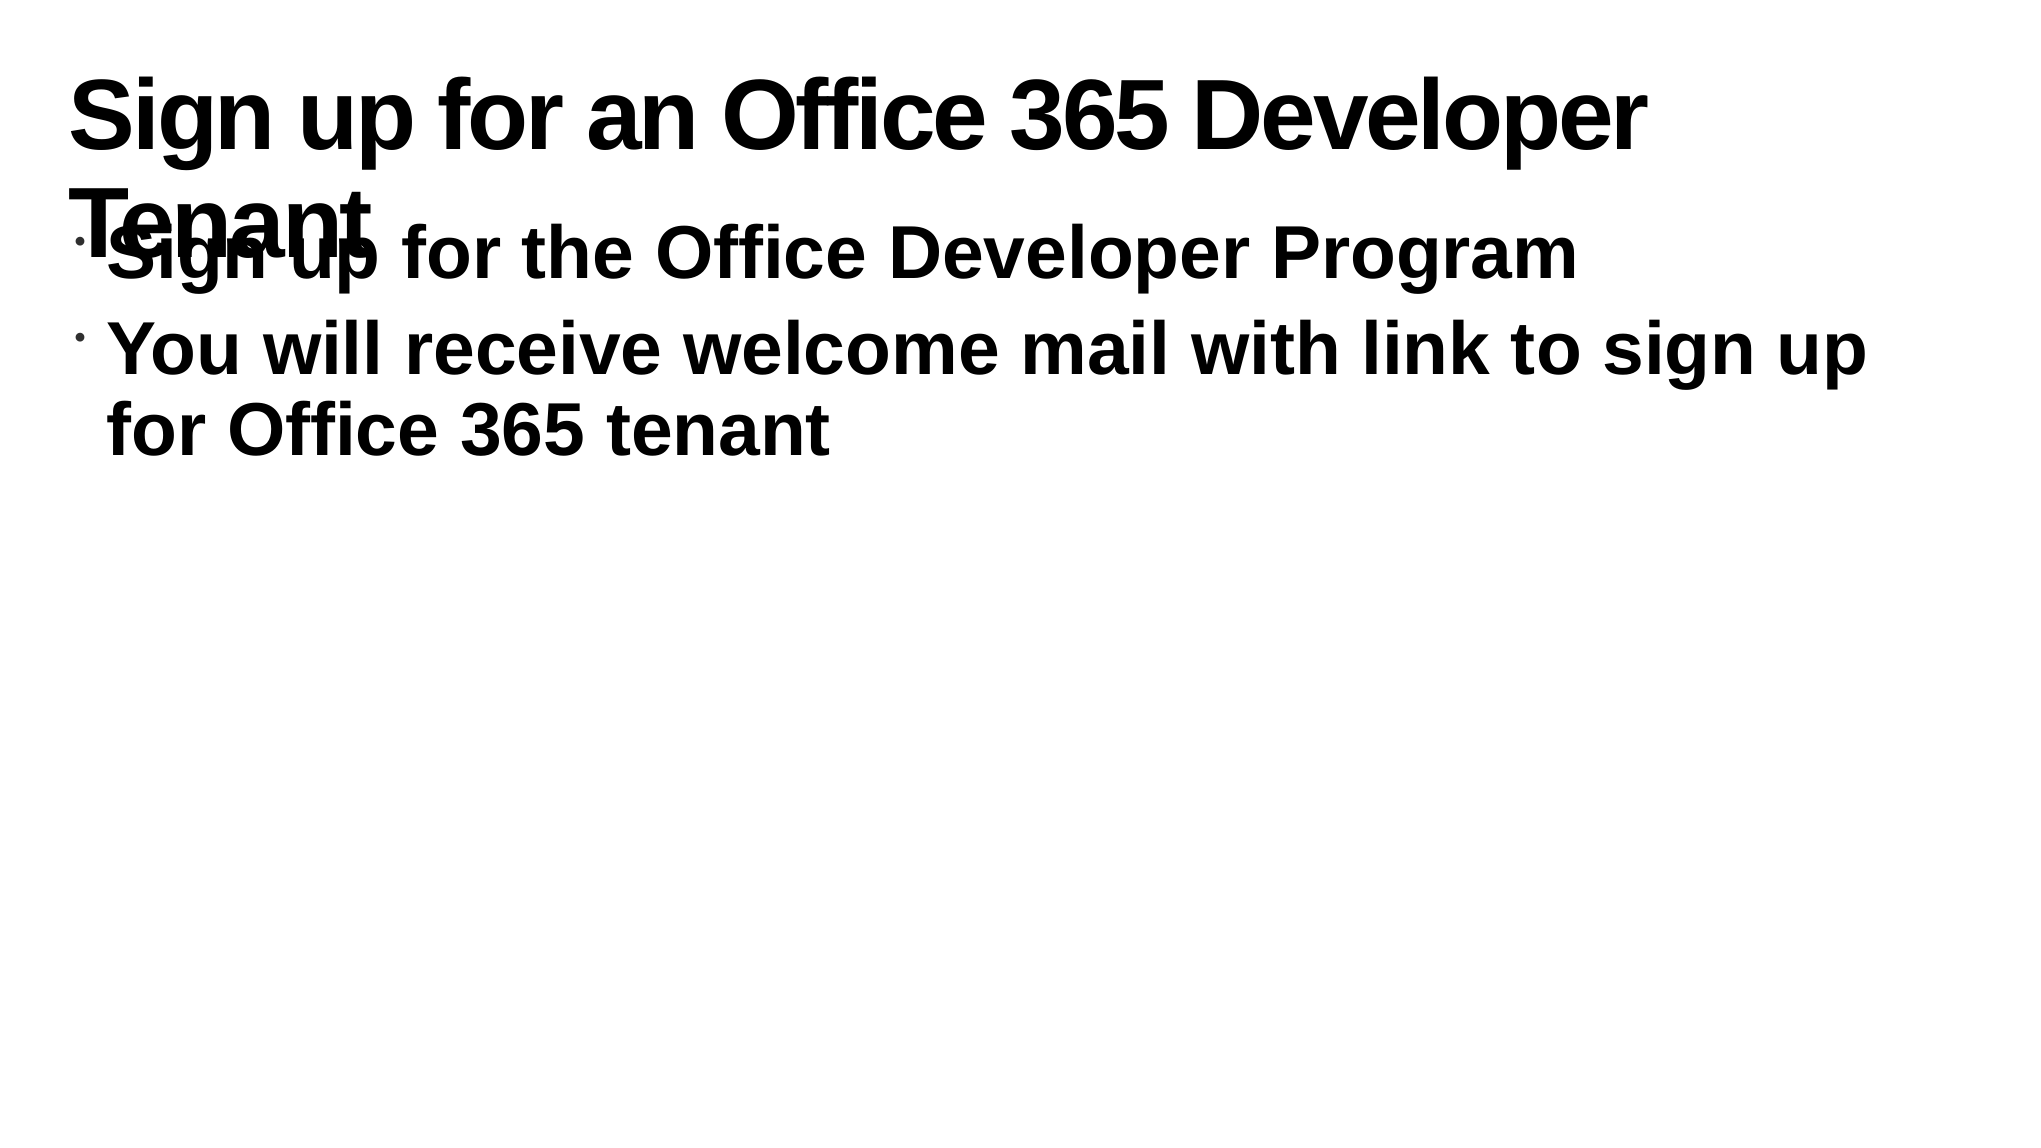

# Sign up for an Office 365 Developer Tenant
Sign up for the Office Developer Program
You will receive welcome mail with link to sign up for Office 365 tenant